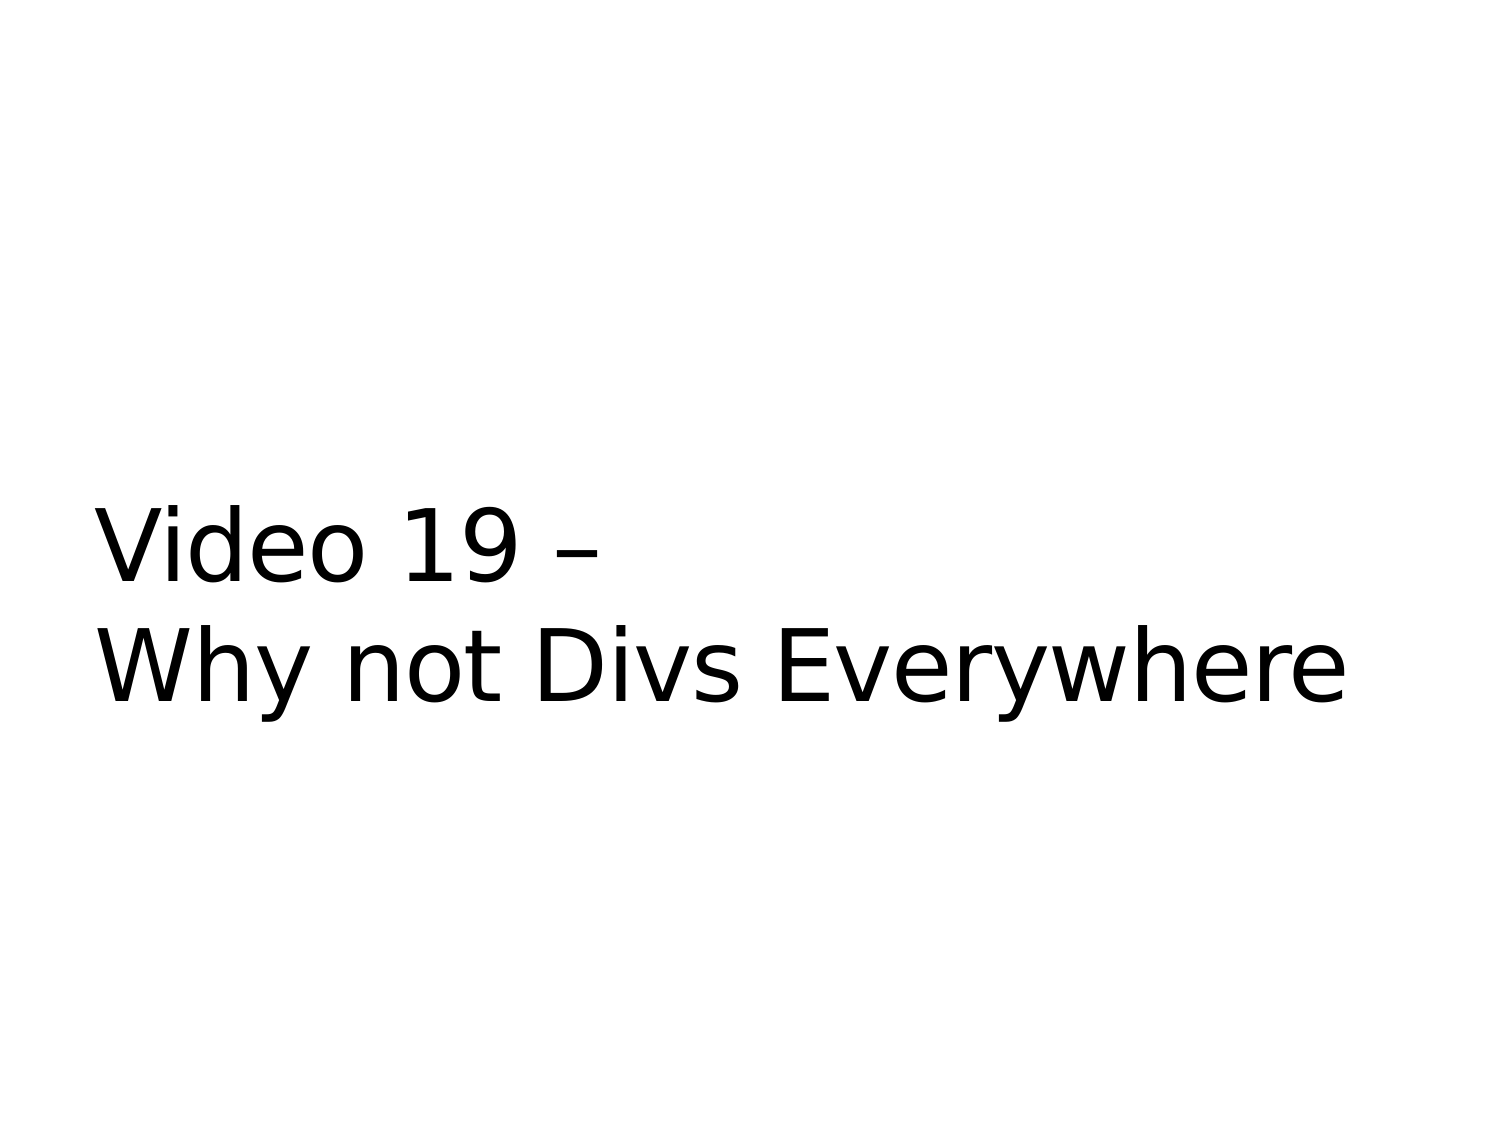

# Video 19 – Why not Divs Everywhere